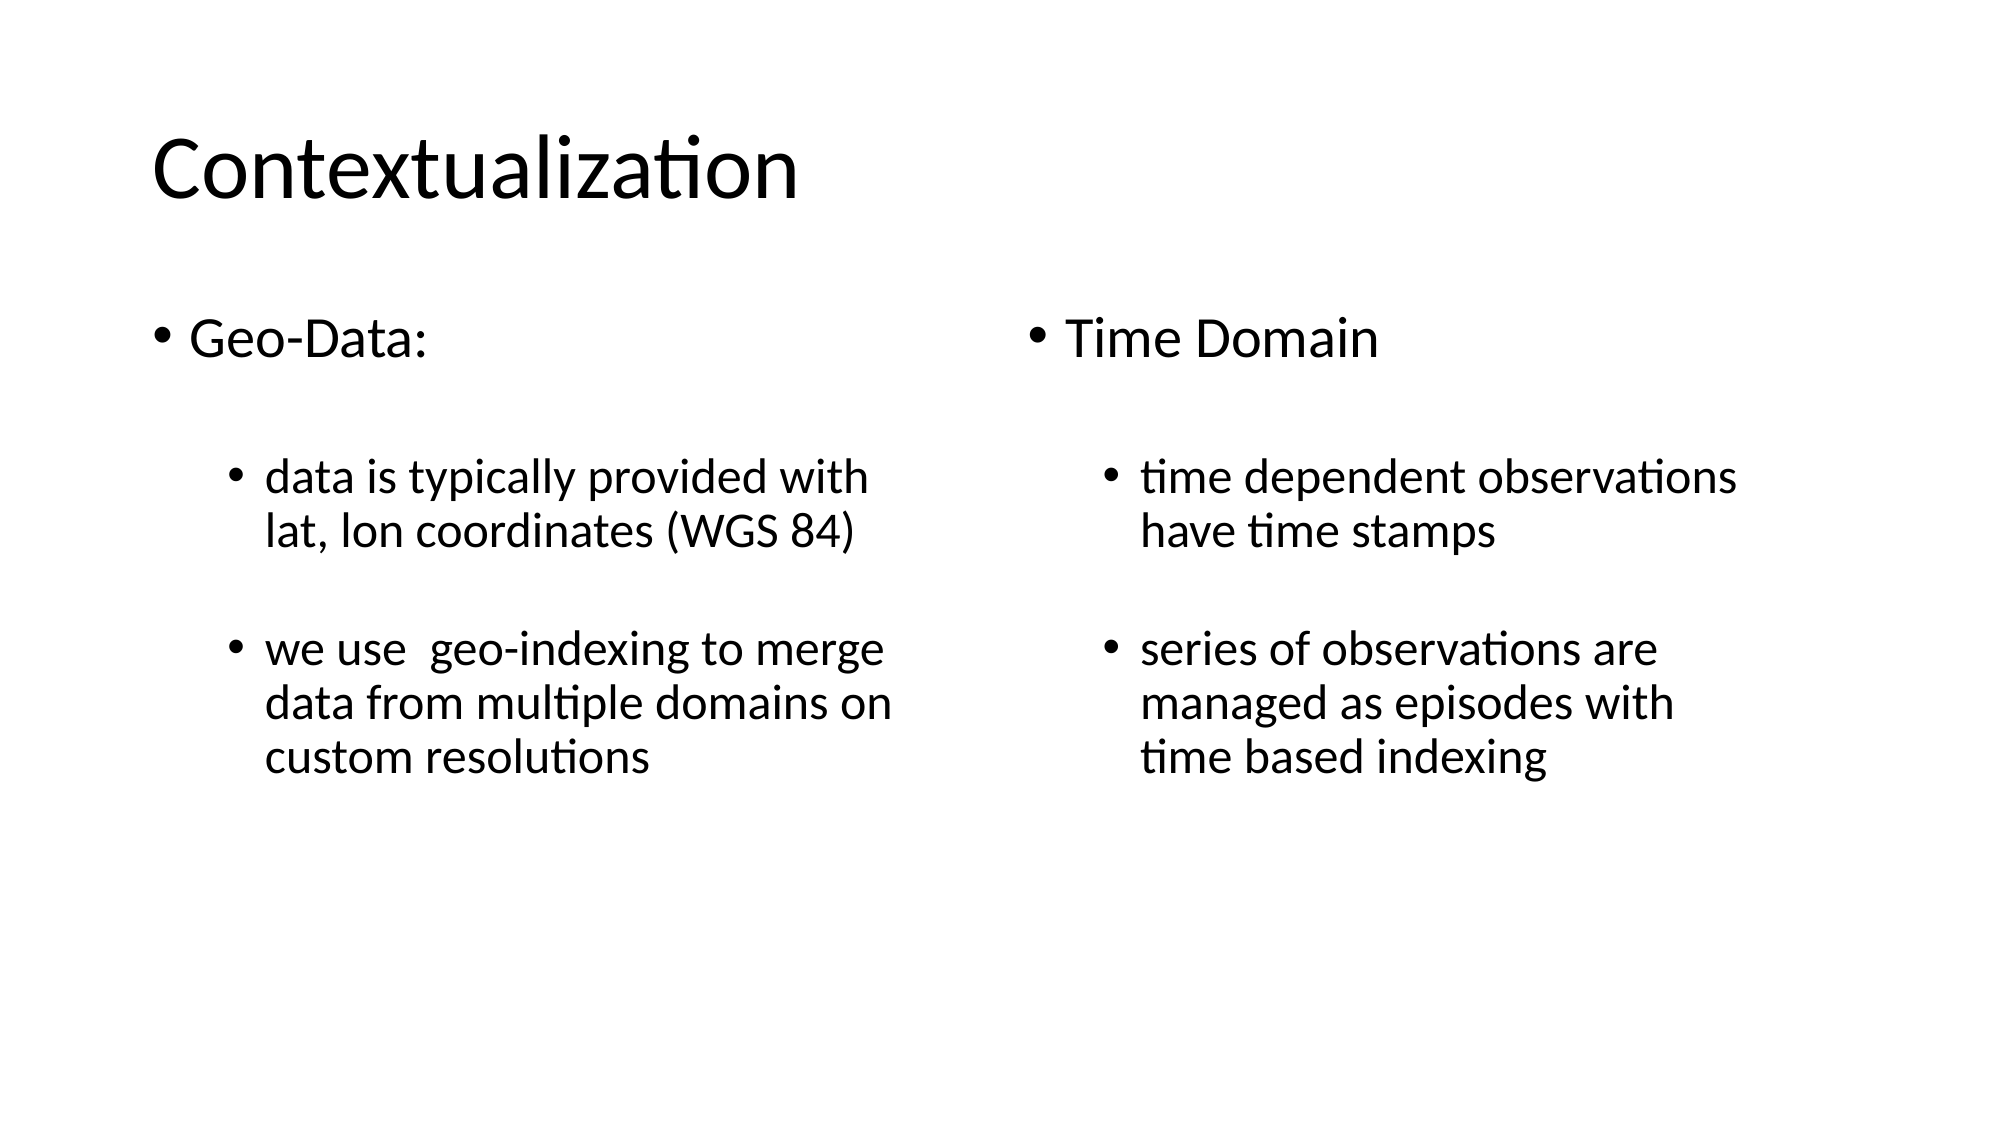

# Contextualization
Geo-Data:
data is typically provided with
lat, lon coordinates (WGS 84)
we use  geo-indexing to merge data from multiple domains on custom resolutions
Time Domain
time dependent observations
have time stamps
series of observations are managed as episodes with
time based indexing